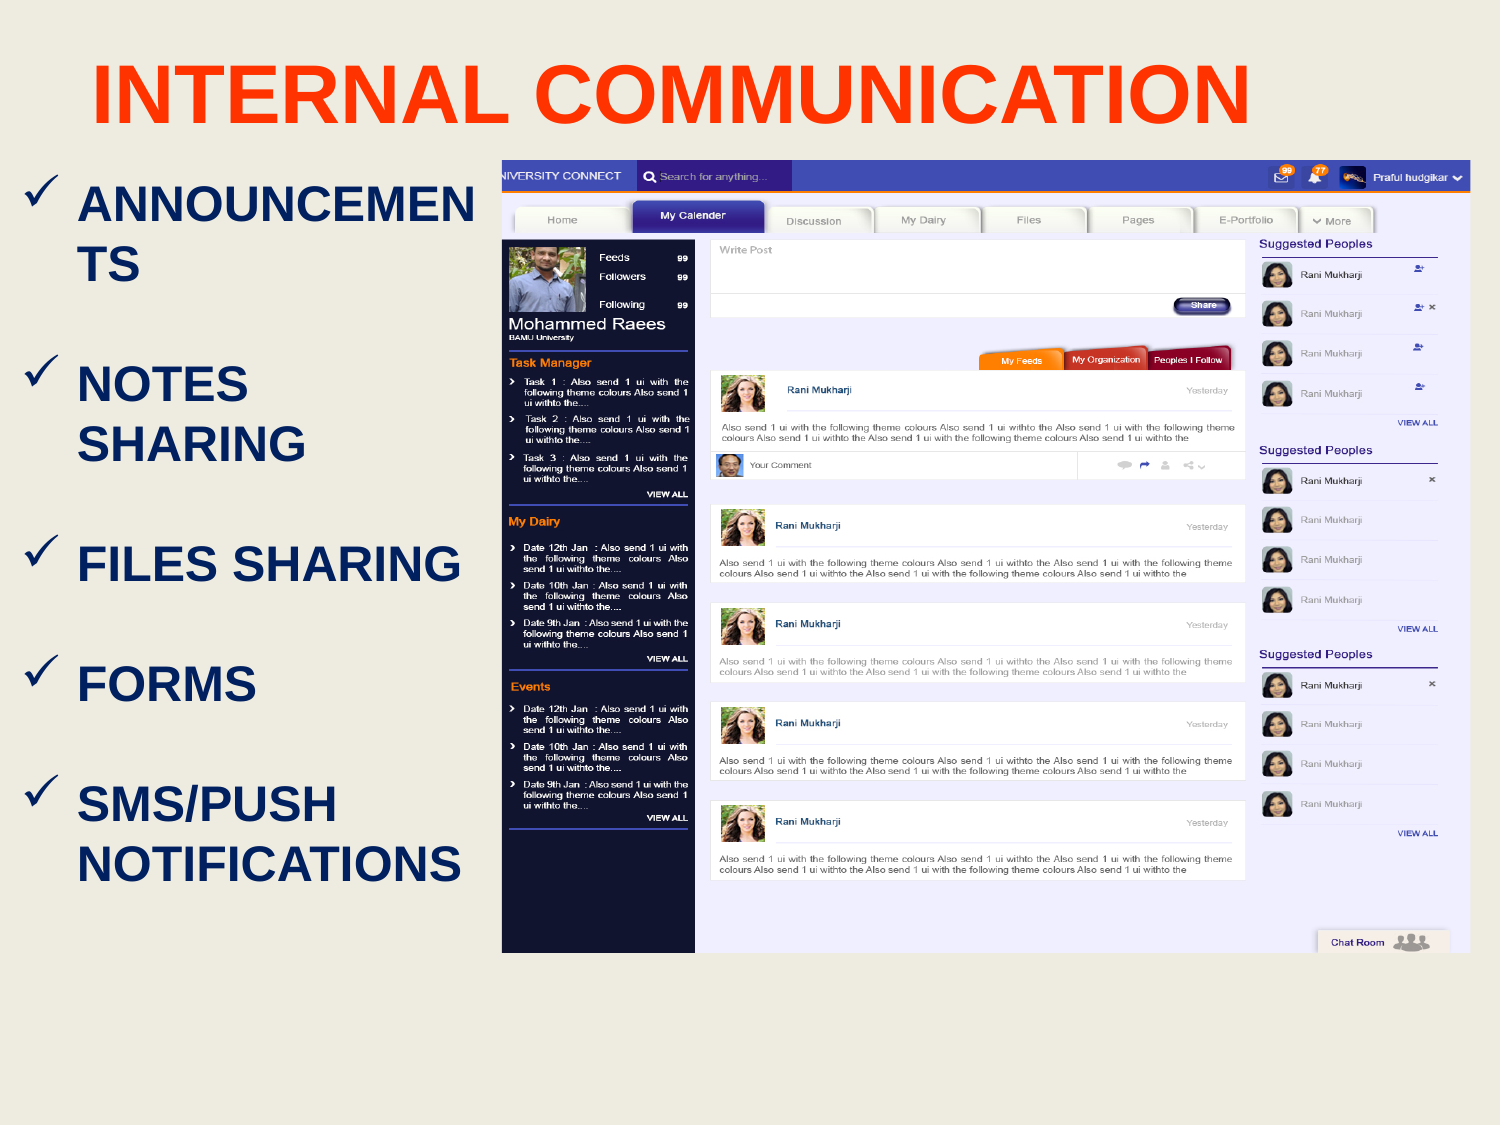

INTERNAL COMMUNICATION

ANNOUNCEMENTS
NOTES SHARING

FILES SHARING

FORMS

SMS/PUSH NOTIFICATIONS